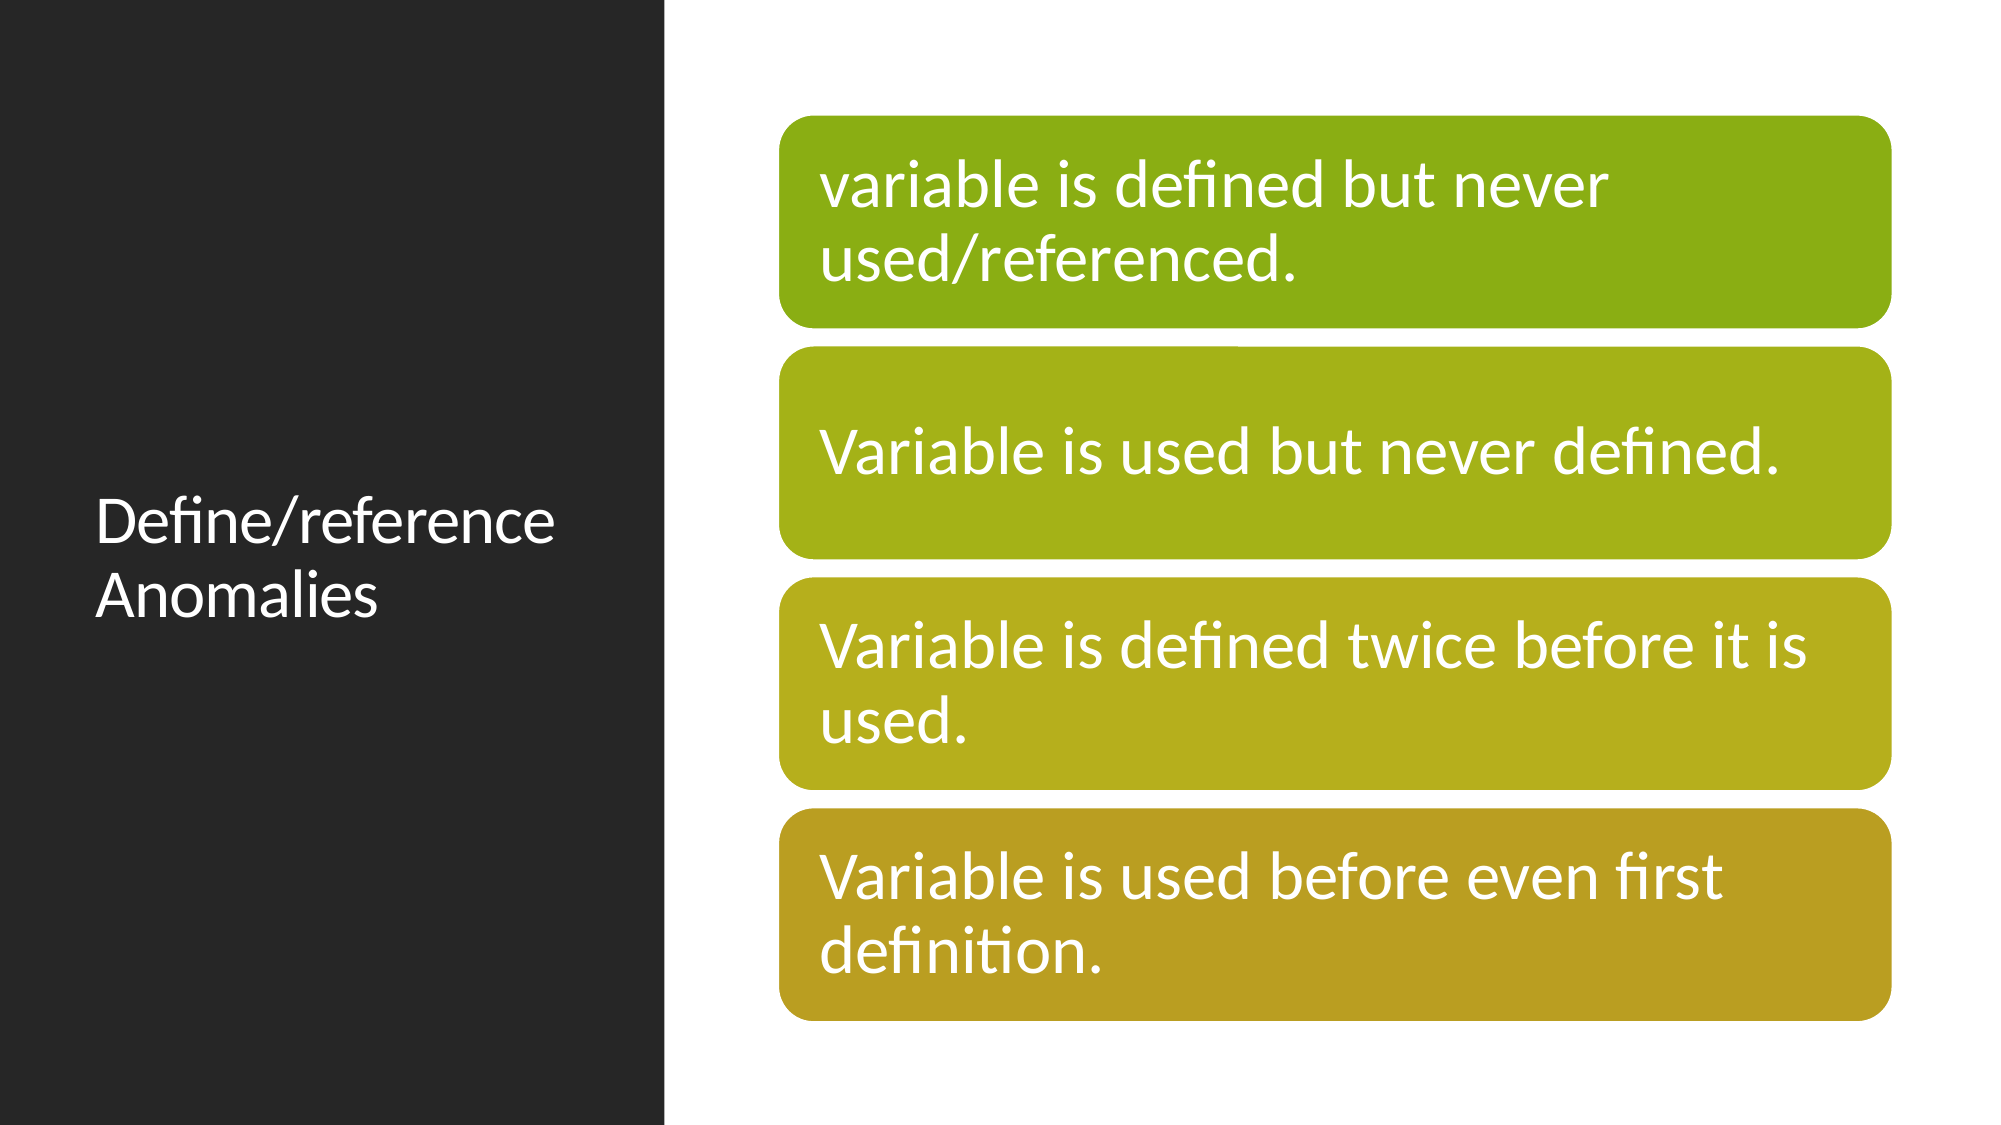

# Define/reference Anomalies
variable is defined but never used/referenced.
Variable is used but never defined.
Variable is defined twice before it is used.
Variable is used before even first definition.